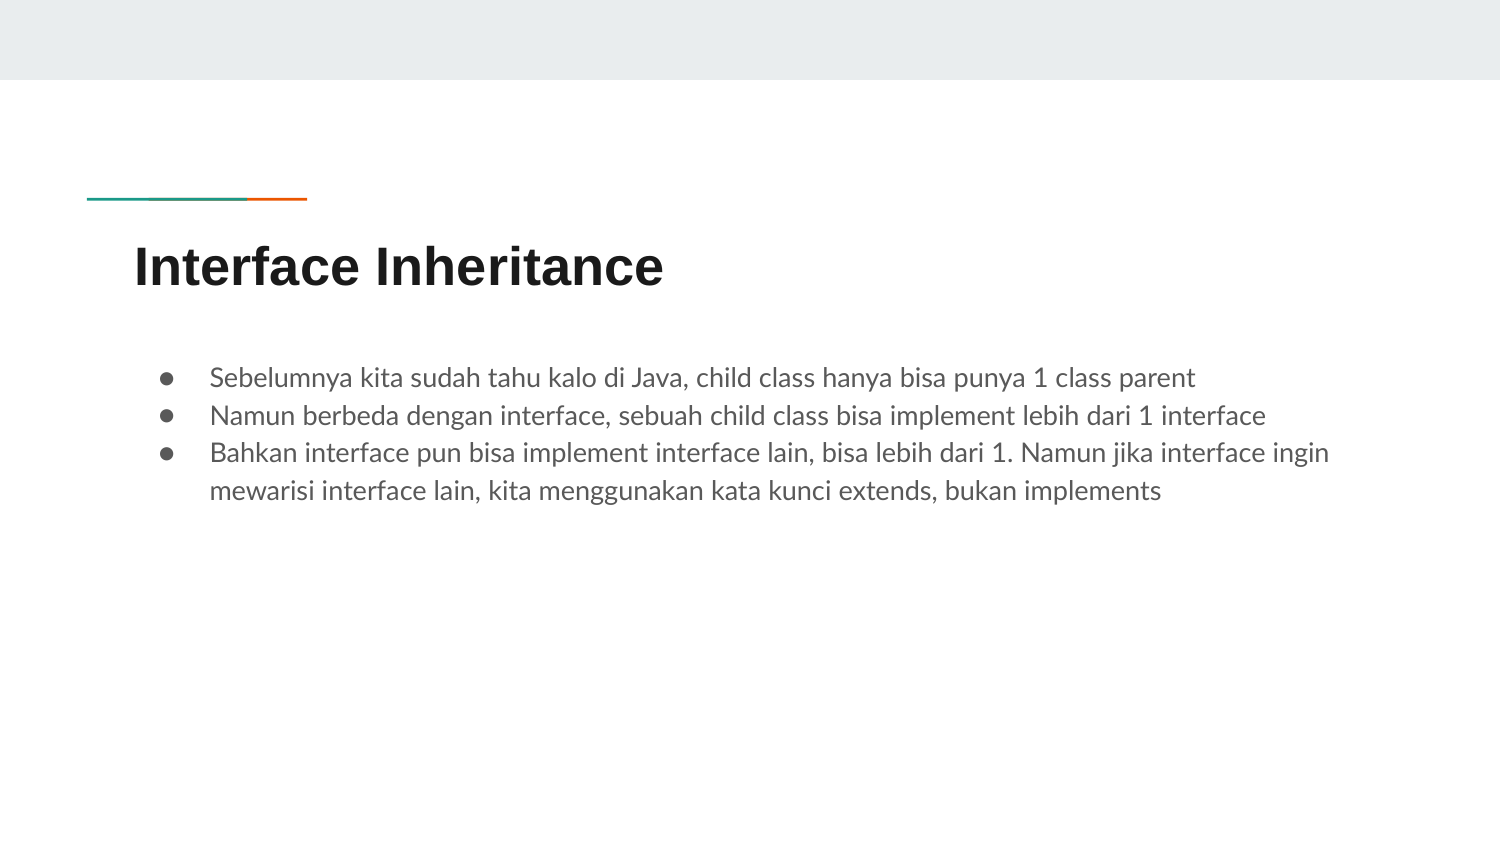

# Interface Inheritance
Sebelumnya kita sudah tahu kalo di Java, child class hanya bisa punya 1 class parent
Namun berbeda dengan interface, sebuah child class bisa implement lebih dari 1 interface
Bahkan interface pun bisa implement interface lain, bisa lebih dari 1. Namun jika interface ingin mewarisi interface lain, kita menggunakan kata kunci extends, bukan implements